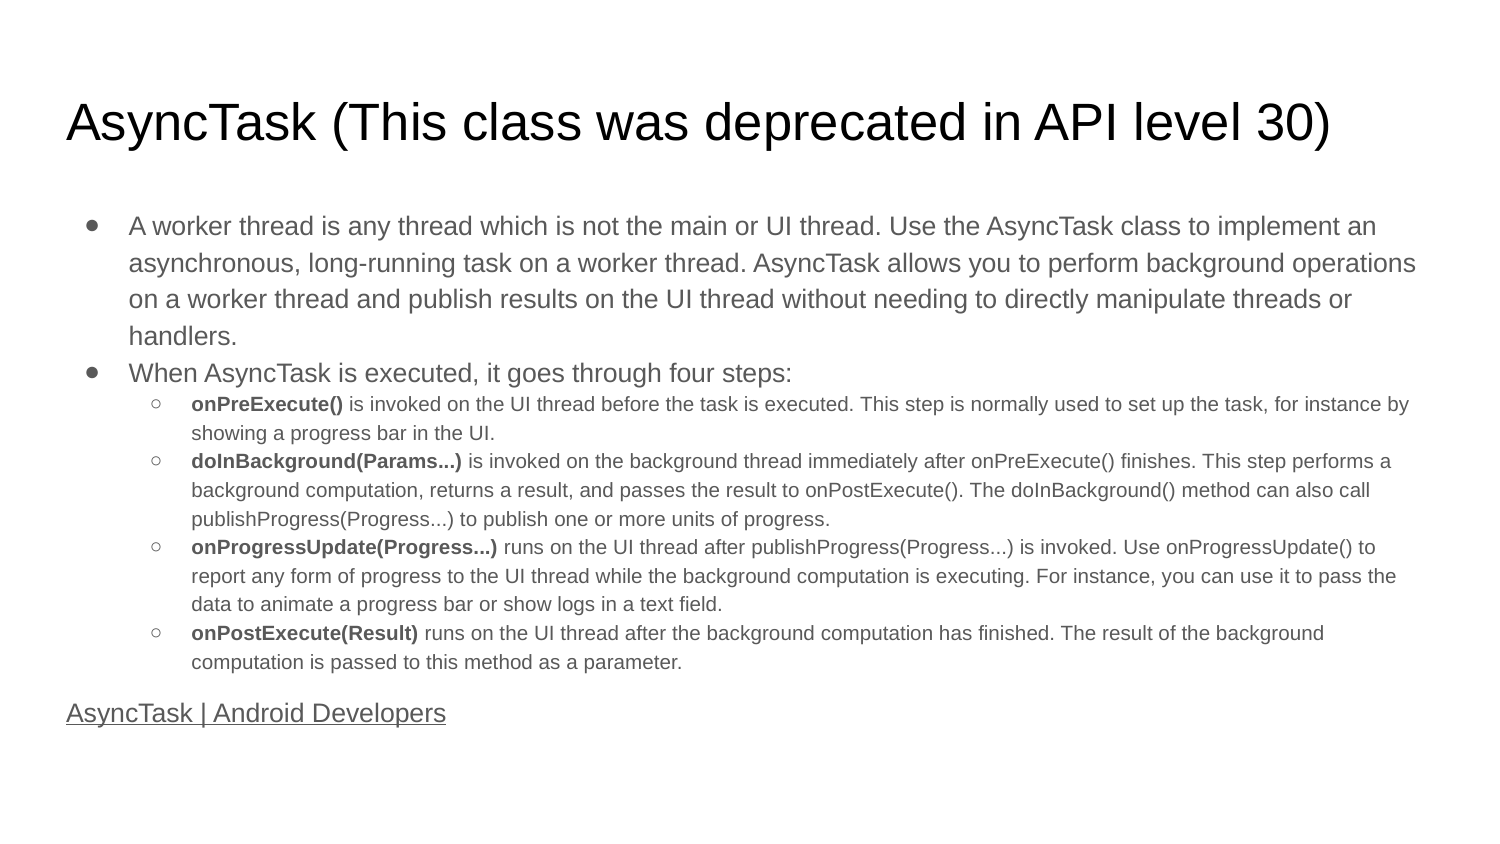

# AsyncTask (This class was deprecated in API level 30)
A worker thread is any thread which is not the main or UI thread. Use the AsyncTask class to implement an asynchronous, long-running task on a worker thread. AsyncTask allows you to perform background operations on a worker thread and publish results on the UI thread without needing to directly manipulate threads or handlers.
When AsyncTask is executed, it goes through four steps:
onPreExecute() is invoked on the UI thread before the task is executed. This step is normally used to set up the task, for instance by showing a progress bar in the UI.
doInBackground(Params...) is invoked on the background thread immediately after onPreExecute() finishes. This step performs a background computation, returns a result, and passes the result to onPostExecute(). The doInBackground() method can also call publishProgress(Progress...) to publish one or more units of progress.
onProgressUpdate(Progress...) runs on the UI thread after publishProgress(Progress...) is invoked. Use onProgressUpdate() to report any form of progress to the UI thread while the background computation is executing. For instance, you can use it to pass the data to animate a progress bar or show logs in a text field.
onPostExecute(Result) runs on the UI thread after the background computation has finished. The result of the background computation is passed to this method as a parameter.
AsyncTask | Android Developers